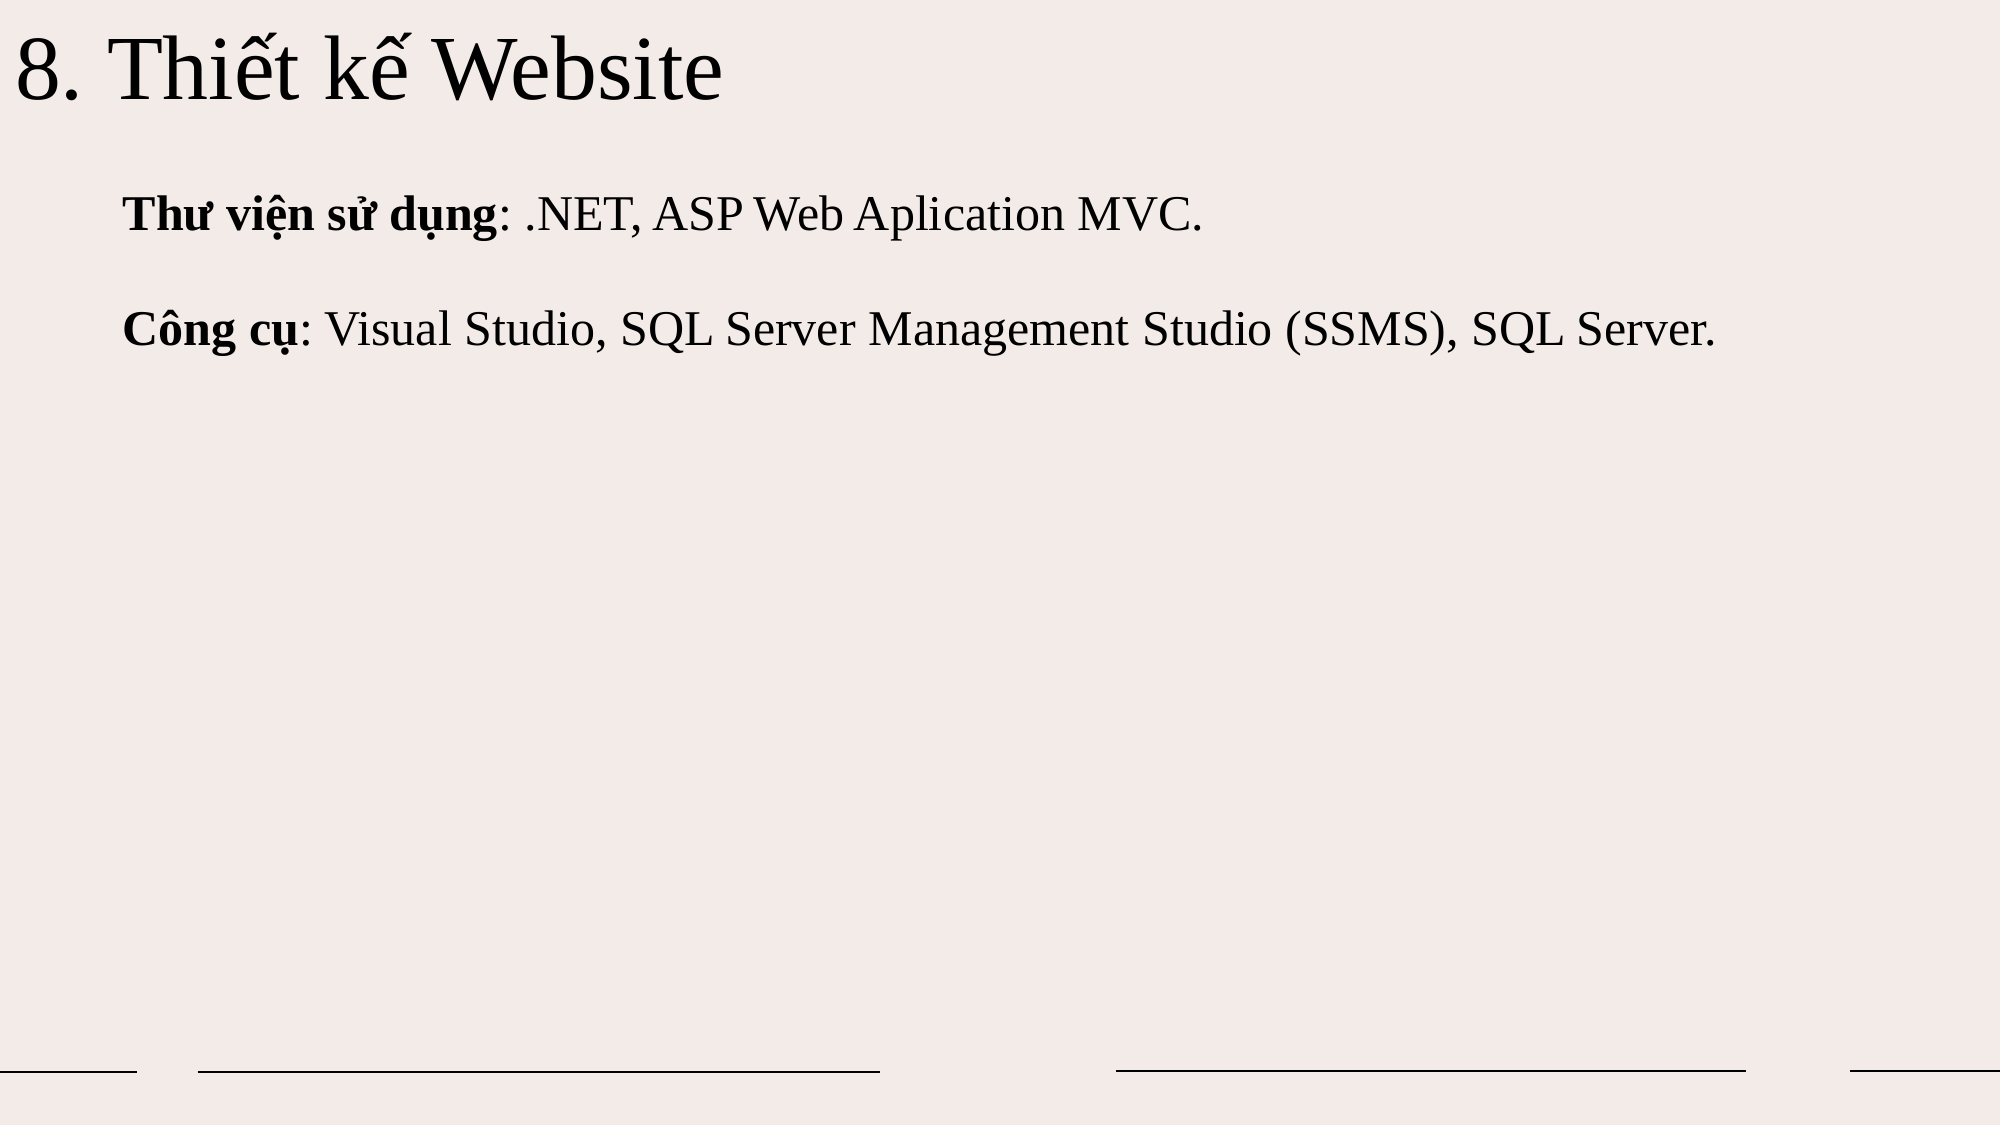

# 8. Thiết kế Website
Thư viện sử dụng: .NET, ASP Web Aplication MVC.
Công cụ: Visual Studio, SQL Server Management Studio (SSMS), SQL Server.